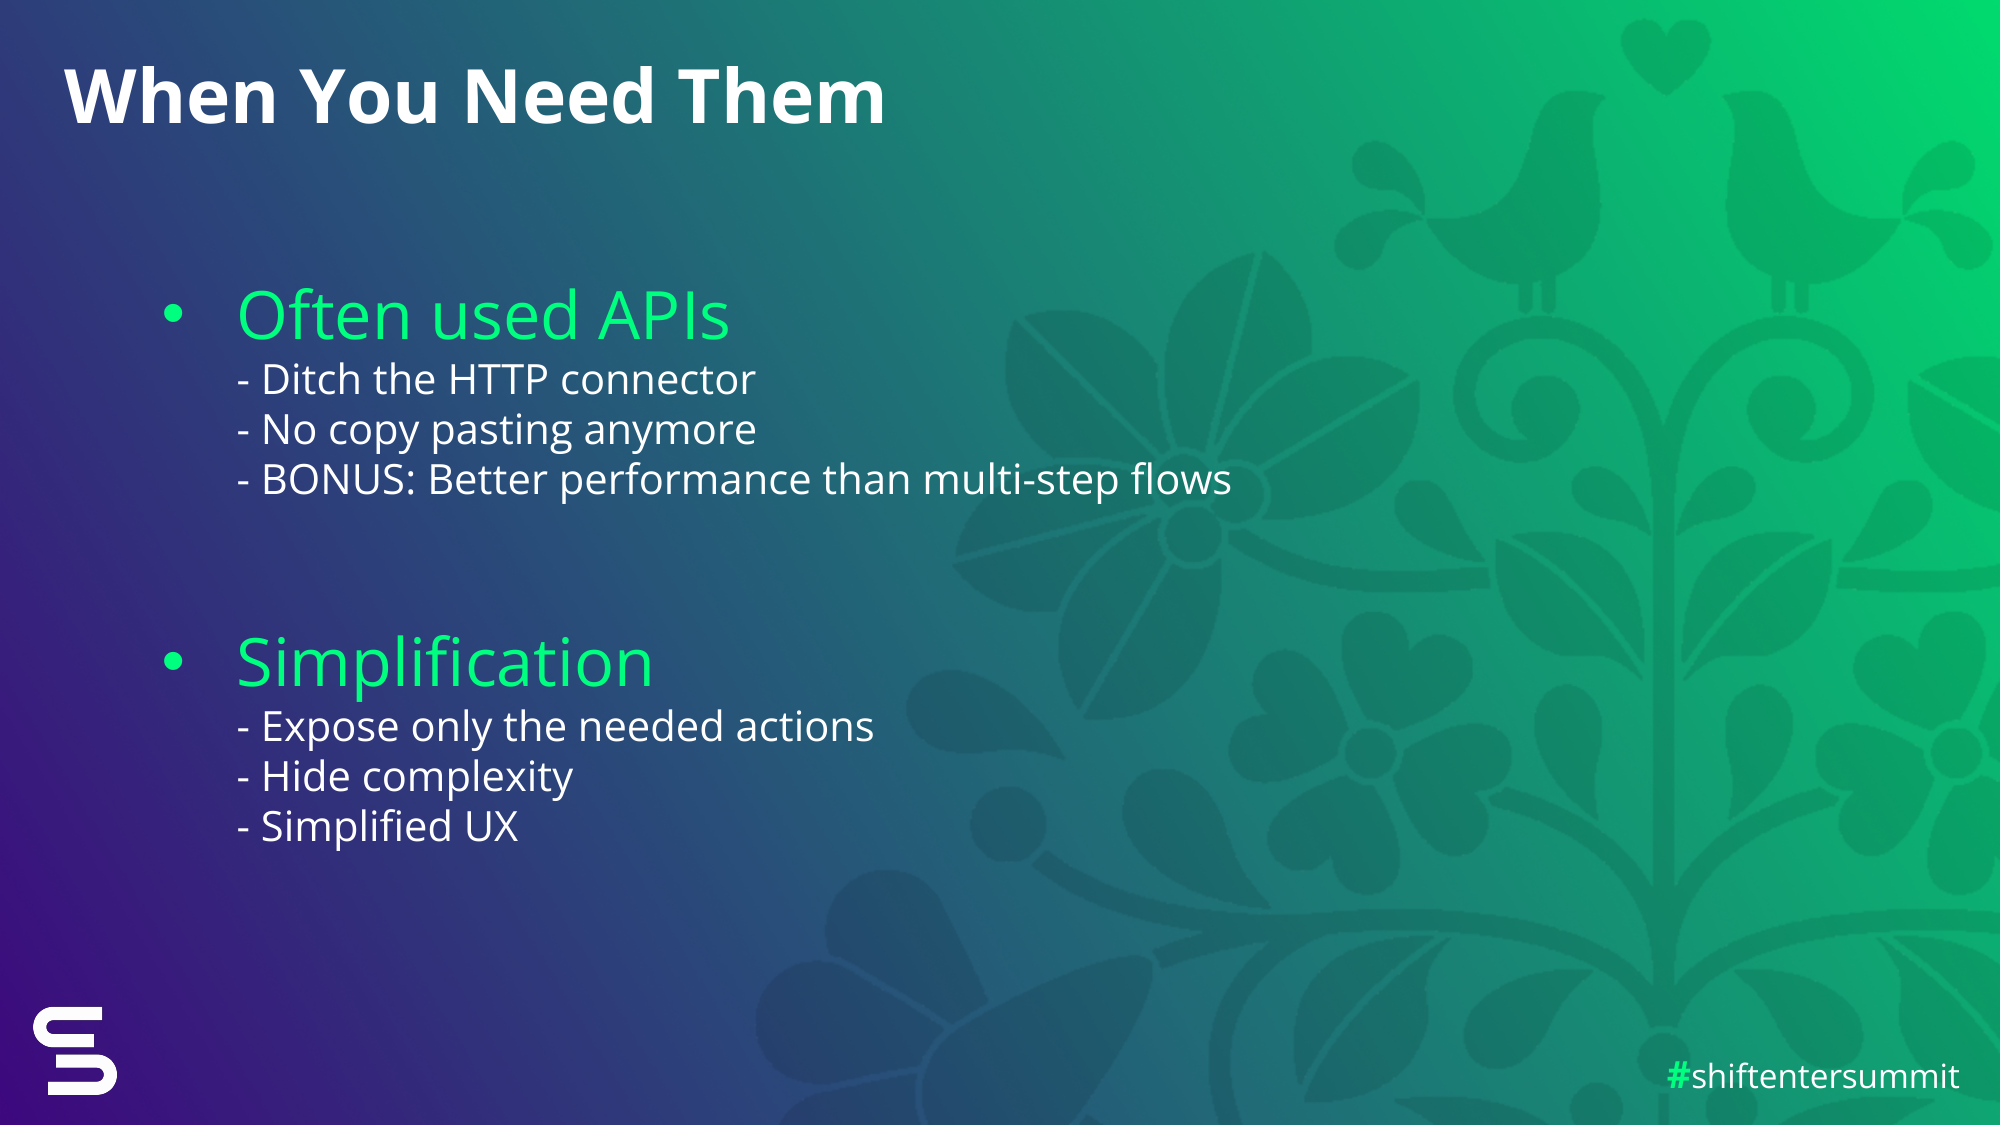

When You Need Them
Often used APIs
- Ditch the HTTP connector
- No copy pasting anymore
- BONUS: Better performance than multi-step flows
Simplification
- Expose only the needed actions
- Hide complexity
- Simplified UX